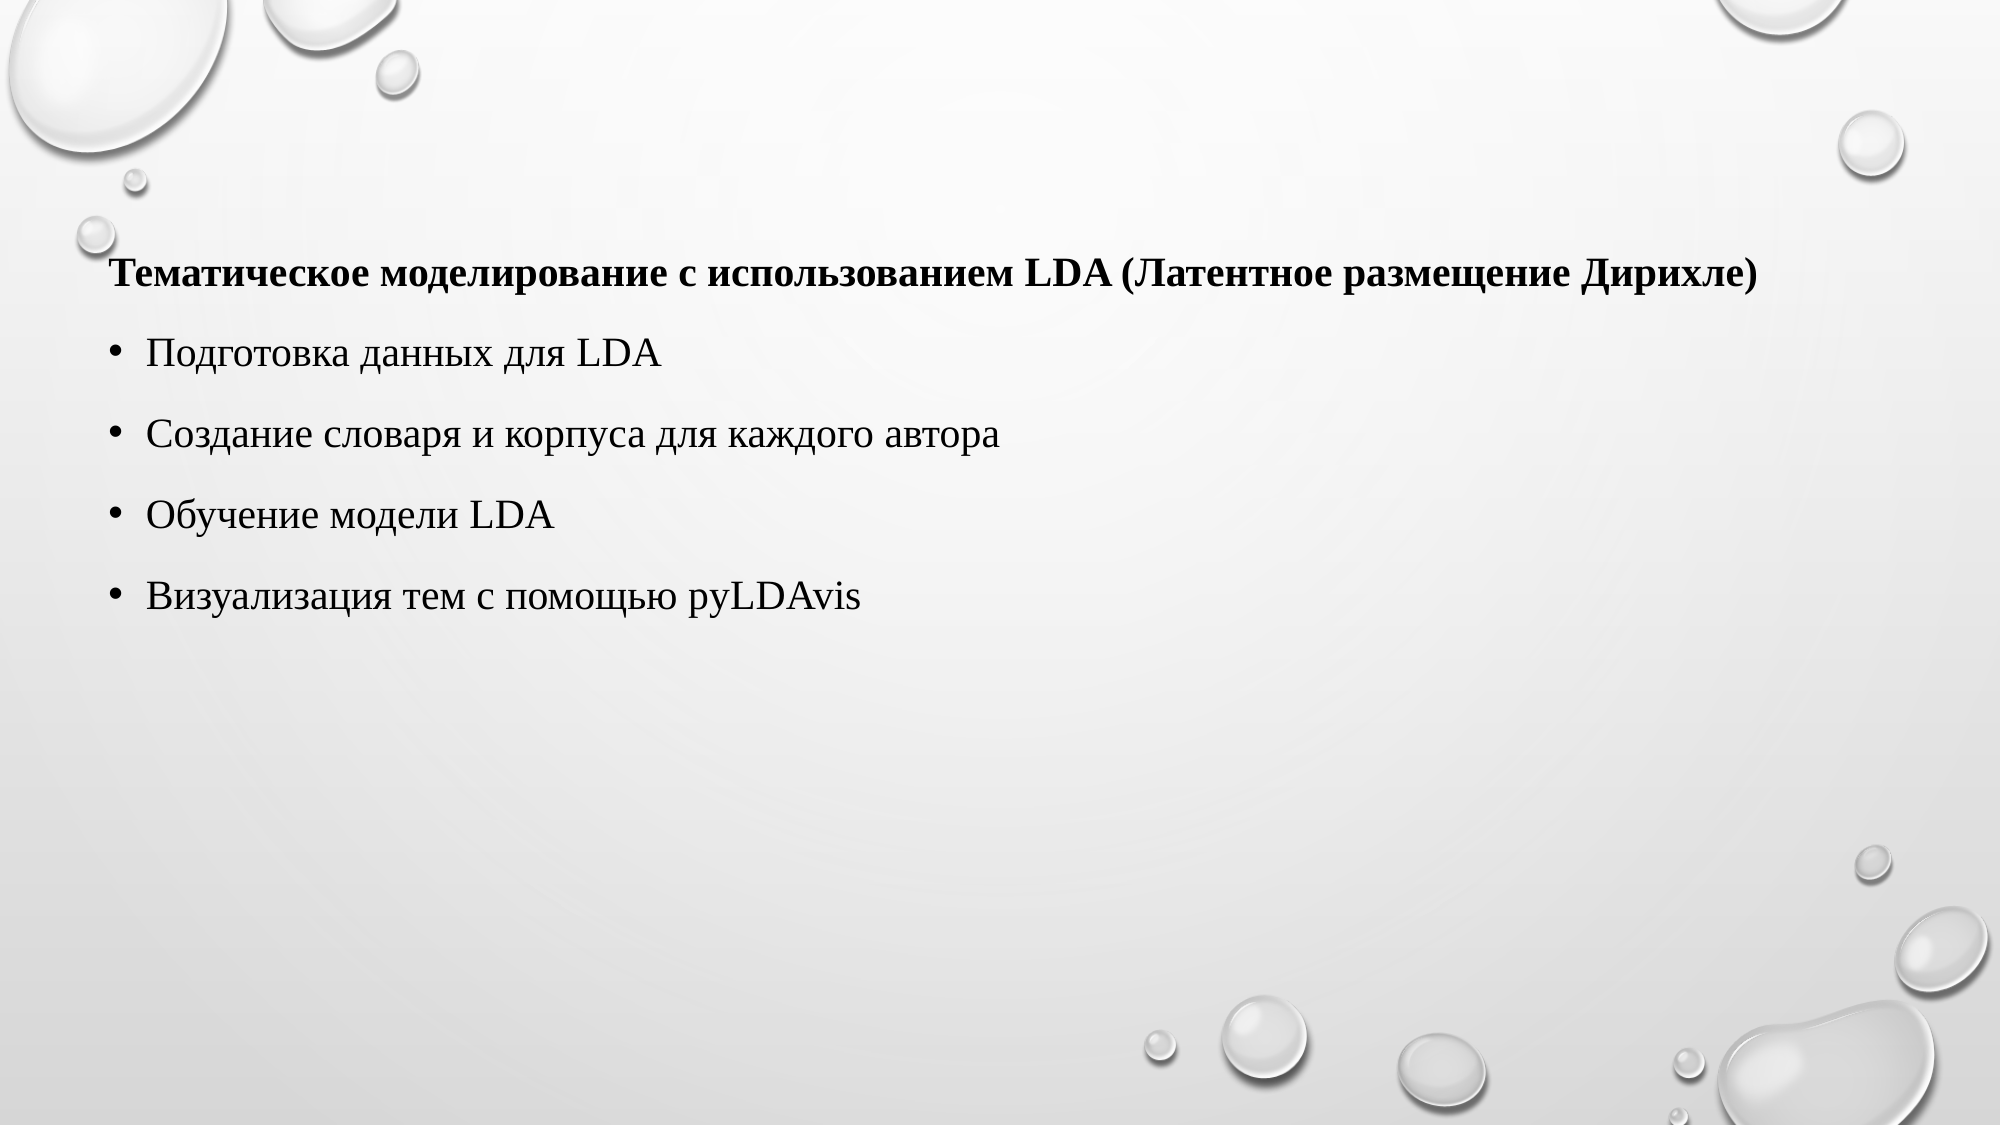

Тематическое моделирование с использованием LDA (Латентное размещение Дирихле)
Подготовка данных для LDA
Создание словаря и корпуса для каждого автора
Обучение модели LDA
Визуализация тем с помощью pyLDAvis